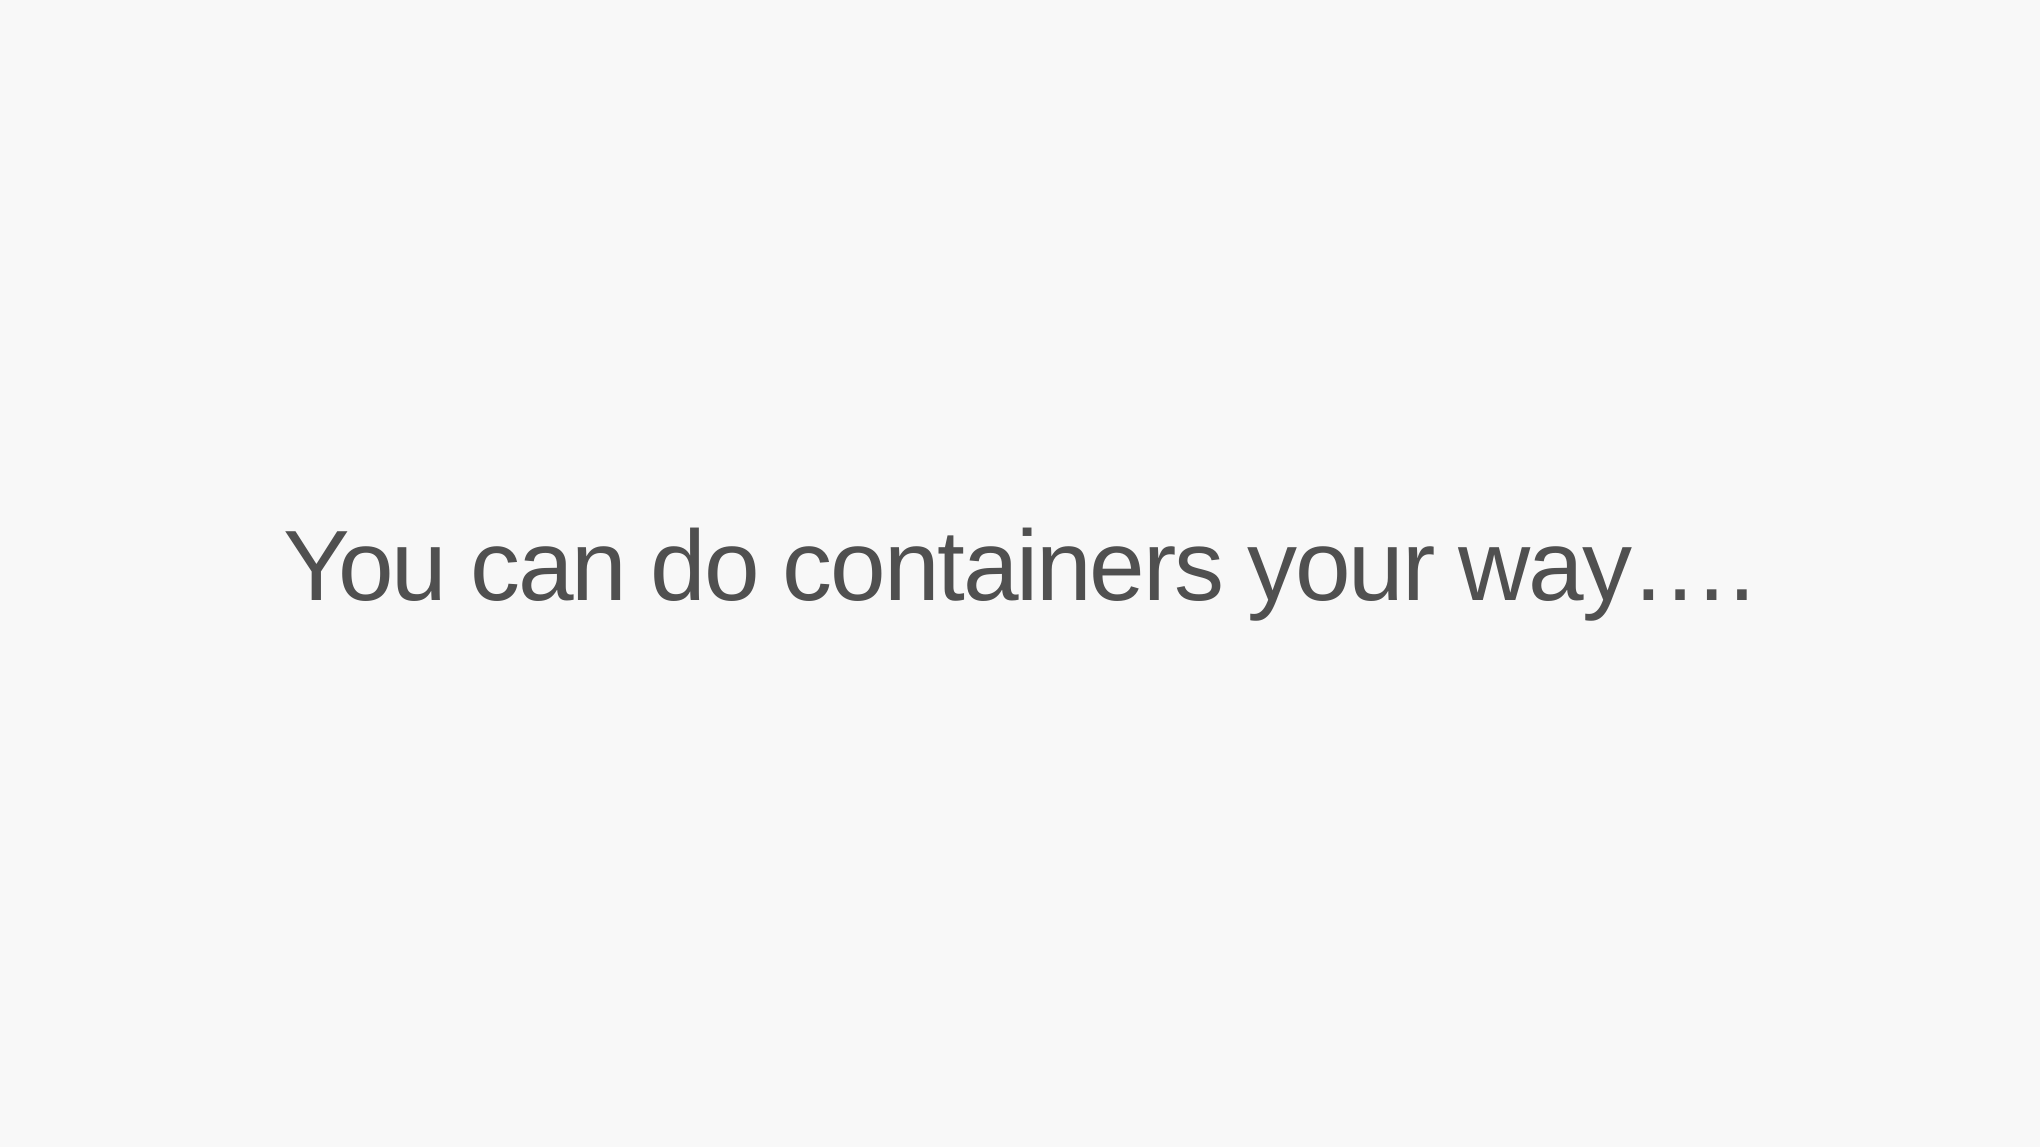

# You can do containers your way….